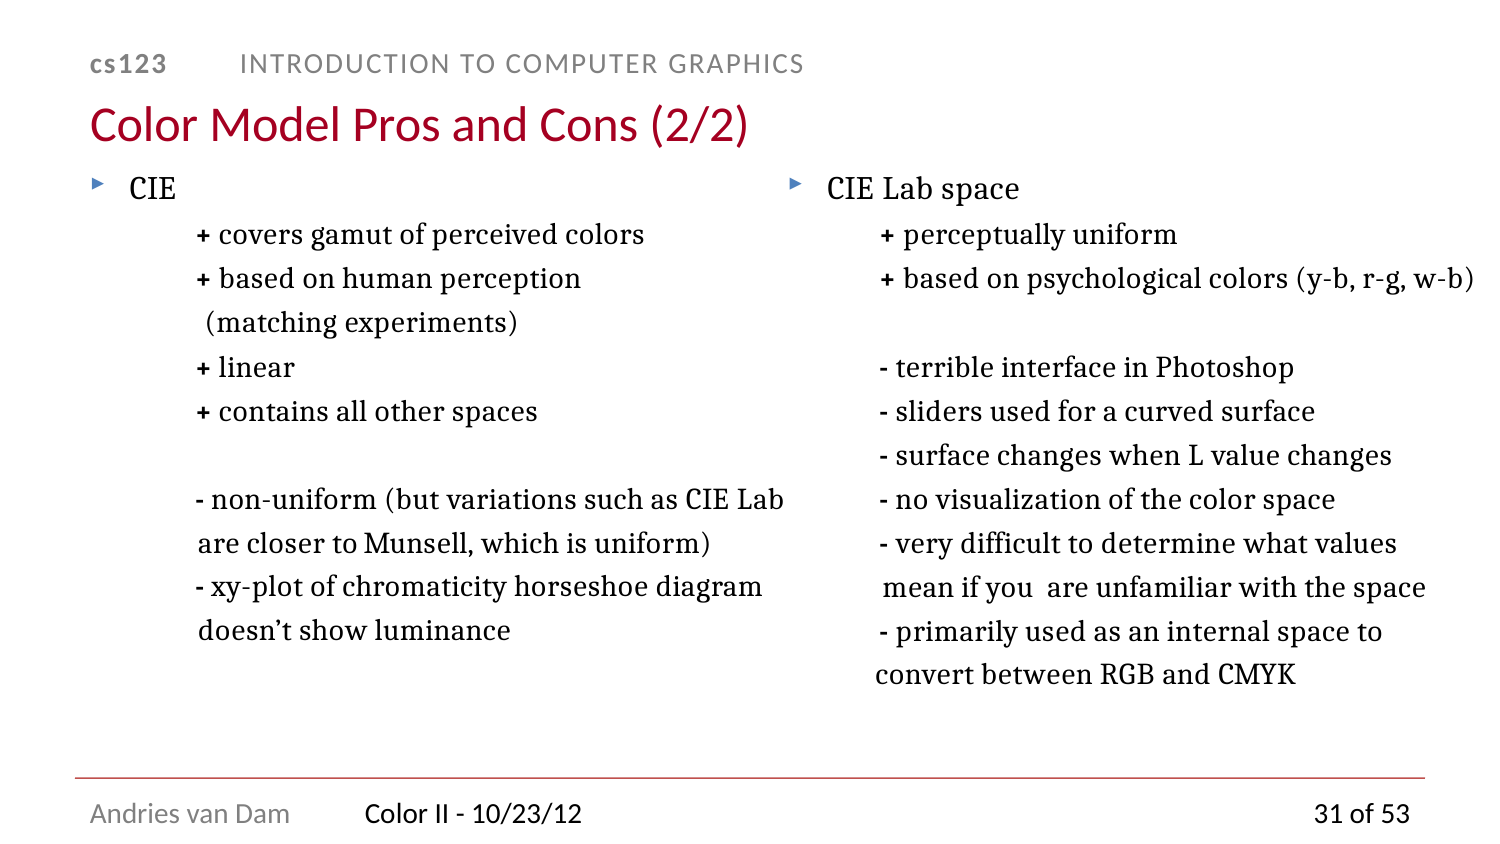

# Color Model Pros and Cons (2/2)
CIE
	  + covers gamut of perceived colors
	  + based on human perception
                 (matching experiments)
	  + linear
	  + contains all other spaces

	  - non-uniform (but variations such as CIE Lab
                are closer to Munsell, which is uniform)
	  - xy-plot of chromaticity horseshoe diagram
                doesn’t show luminance

CIE Lab space
	+ perceptually uniform
	+ based on psychological colors (y-b, r-g, w-b)

	- terrible interface in Photoshop
	- sliders used for a curved surface
	- surface changes when L value changes
	- no visualization of the color space
	- very difficult to determine what values
              mean if you  are unfamiliar with the space
	- primarily used as an internal space to
             convert between RGB and CMYK

Color II - 10/23/12
31 of 53